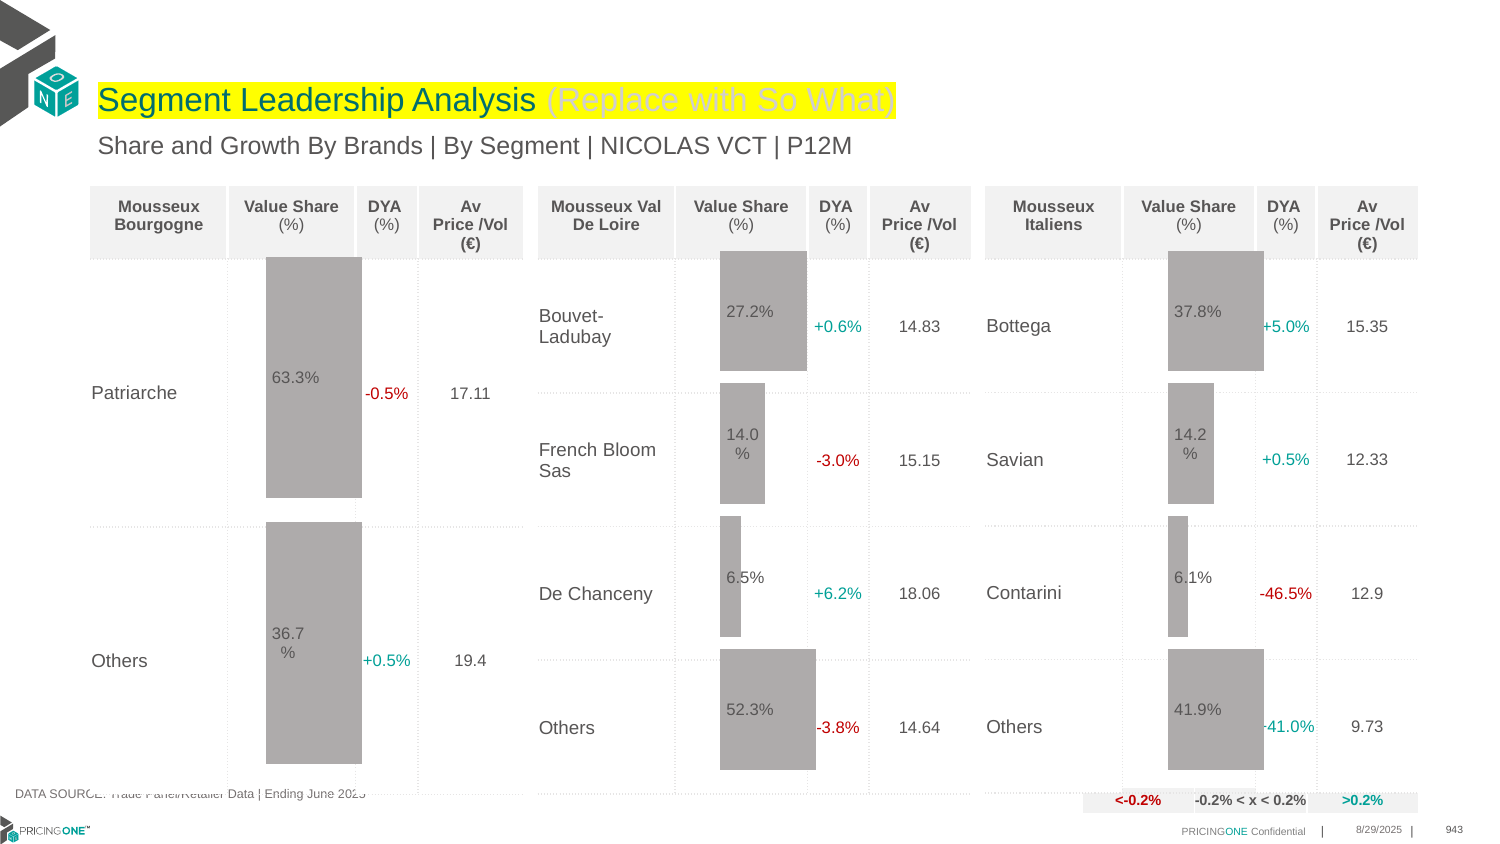

# Segment Leadership Analysis (Replace with So What)
Share and Growth By Brands | By Segment | NICOLAS VCT | P12M
| Mousseux Val De Loire | Value Share (%) | DYA (%) | Av Price /Vol (€) |
| --- | --- | --- | --- |
| Bouvet-Ladubay |  | +0.6% | 14.83 |
| French Bloom Sas |  | -3.0% | 15.15 |
| De Chanceny |  | +6.2% | 18.06 |
| Others |  | -3.8% | 14.64 |
| Mousseux Bourgogne | Value Share (%) | DYA (%) | Av Price /Vol (€) |
| --- | --- | --- | --- |
| Patriarche |  | -0.5% | 17.11 |
| Others |  | +0.5% | 19.4 |
| Mousseux Italiens | Value Share (%) | DYA (%) | Av Price /Vol (€) |
| --- | --- | --- | --- |
| Bottega |  | +5.0% | 15.35 |
| Savian |  | +0.5% | 12.33 |
| Contarini |  | -46.5% | 12.9 |
| Others |  | +41.0% | 9.73 |

### Chart

| Category | Mousseux Bourgogne | NICOLAS VCT |
|---|---|
| None | 0.6329727808247004 |

### Chart

| Category | Mousseux Val De Loire | NICOLAS VCT |
|---|---|
| None | 0.2715062937905282 |

### Chart

| Category | Mousseux Italiens | NICOLAS VCT |
|---|---|
| None | 0.37818526309028727 |
DATA SOURCE: Trade Panel/Retailer Data | Ending June 2025
| <-0.2% | -0.2% < x < 0.2% | >0.2% |
| --- | --- | --- |

8/29/2025
943